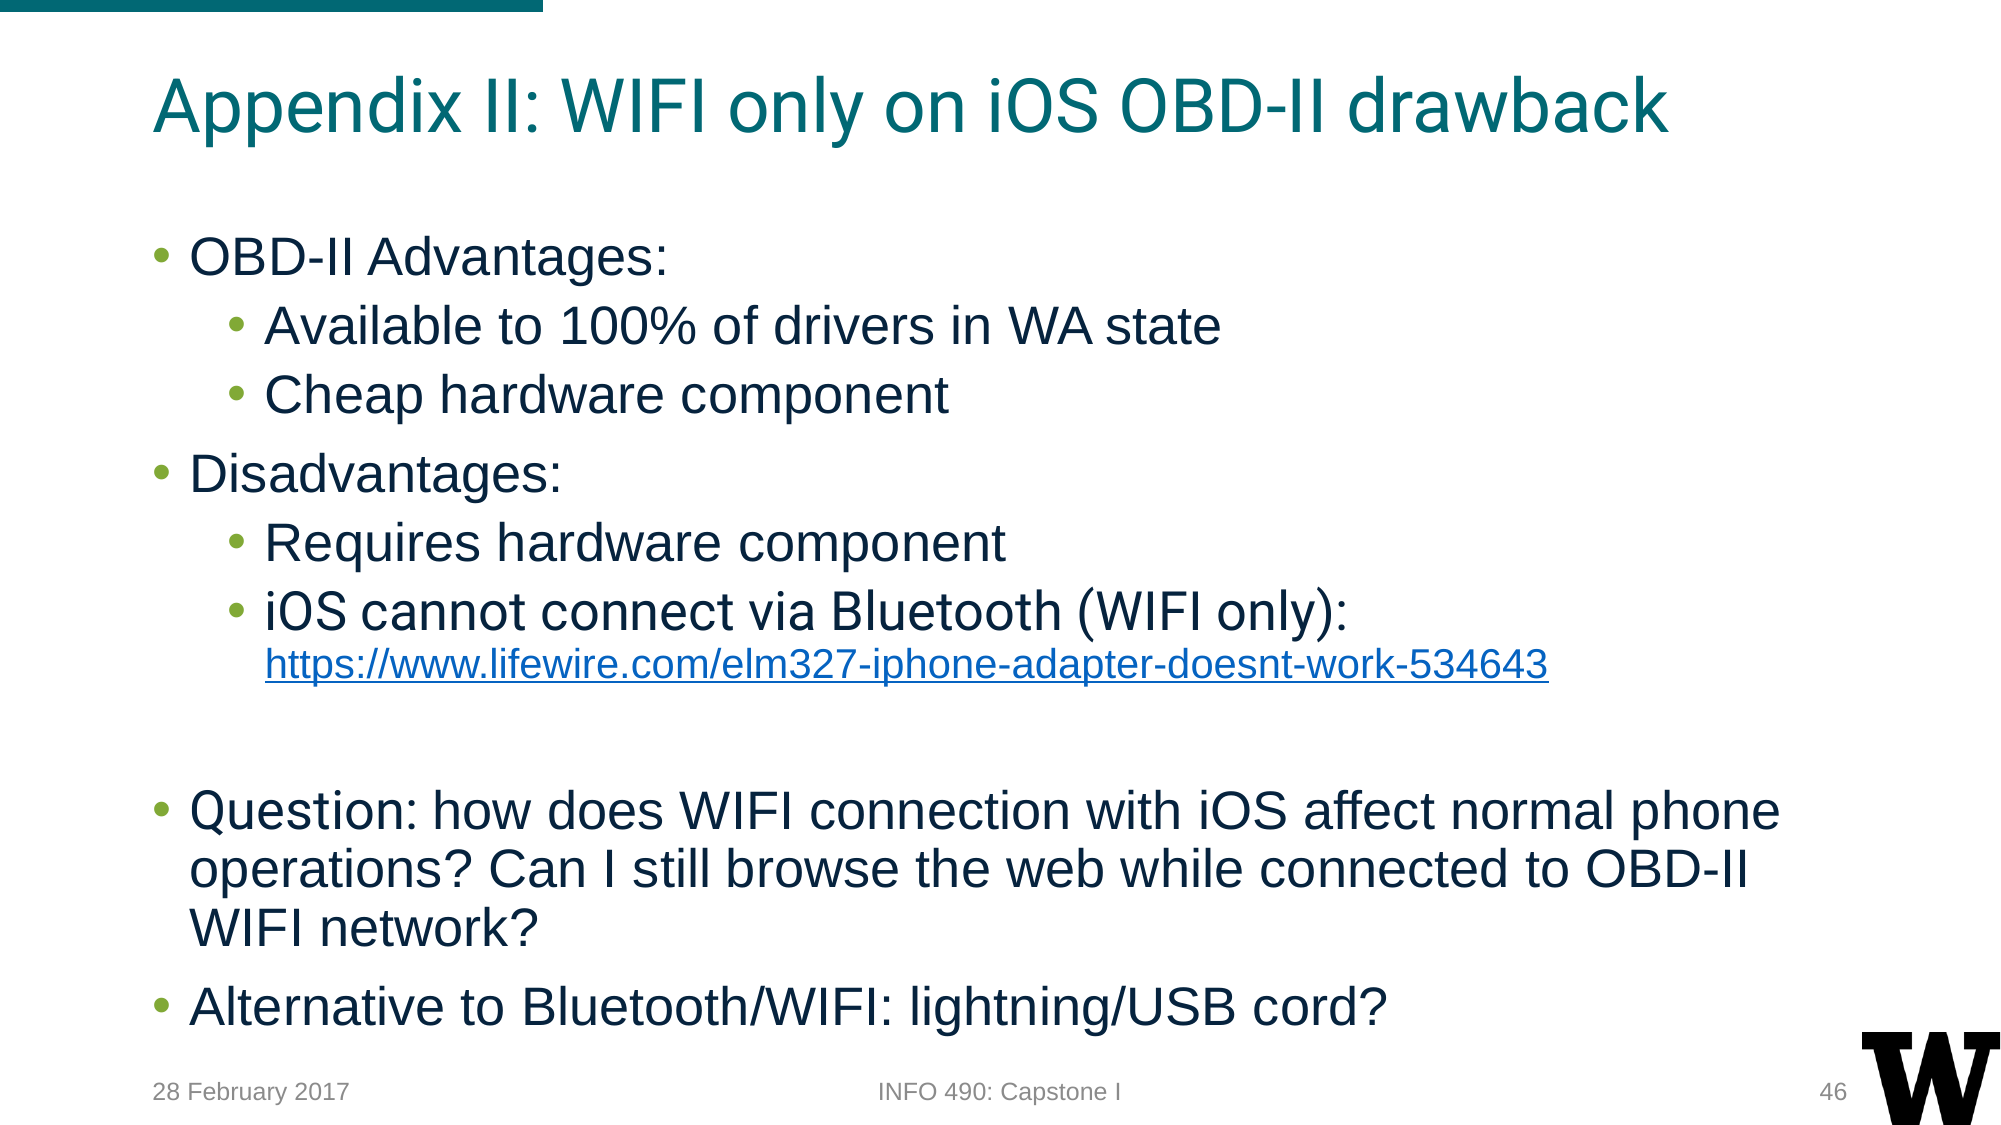

# Appendix II: WIFI only on iOS OBD-II drawback
OBD-II Advantages:
Available to 100% of drivers in WA state
Cheap hardware component
Disadvantages:
Requires hardware component
iOS cannot connect via Bluetooth (WIFI only): https://www.lifewire.com/elm327-iphone-adapter-doesnt-work-534643

Question: how does WIFI connection with iOS affect normal phone operations? Can I still browse the web while connected to OBD-II WIFI network?
Alternative to Bluetooth/WIFI: lightning/USB cord?

28 February 2017
INFO 490: Capstone I
46